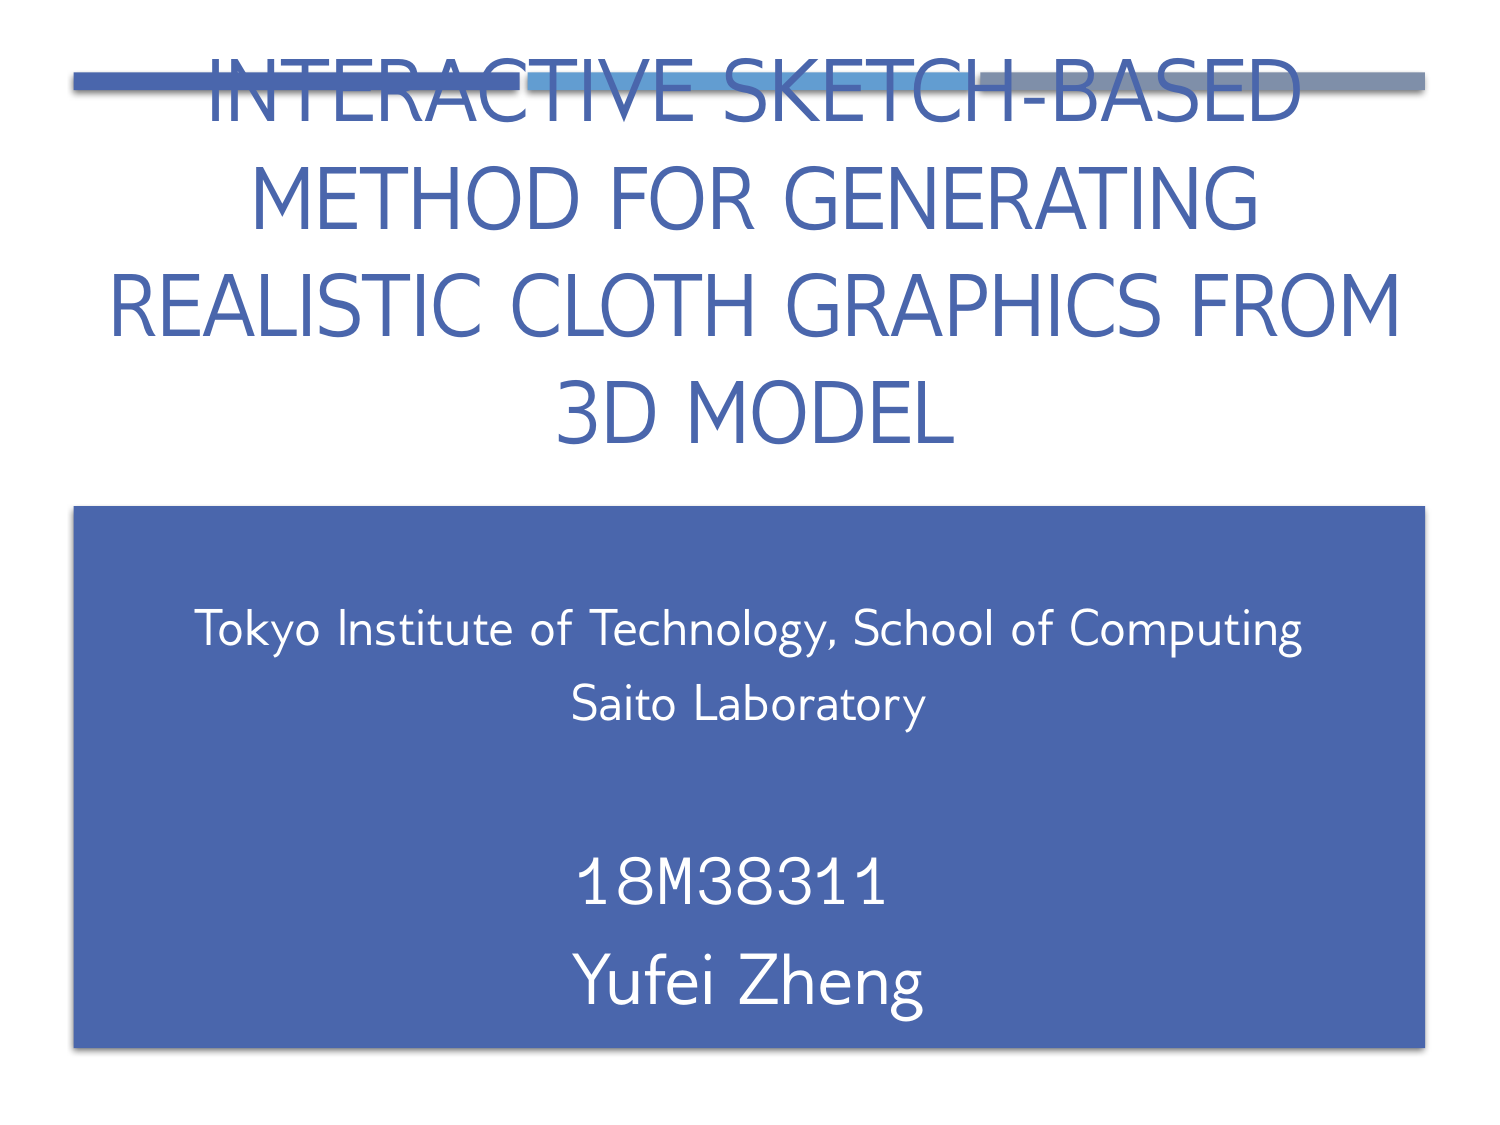

# Interactive Sketch-based Method for Generating Realistic Cloth Graphics from 3D Model
Tokyo Institute of Technology, School of Computing
Saito Laboratory

18M38311
Yufei Zheng